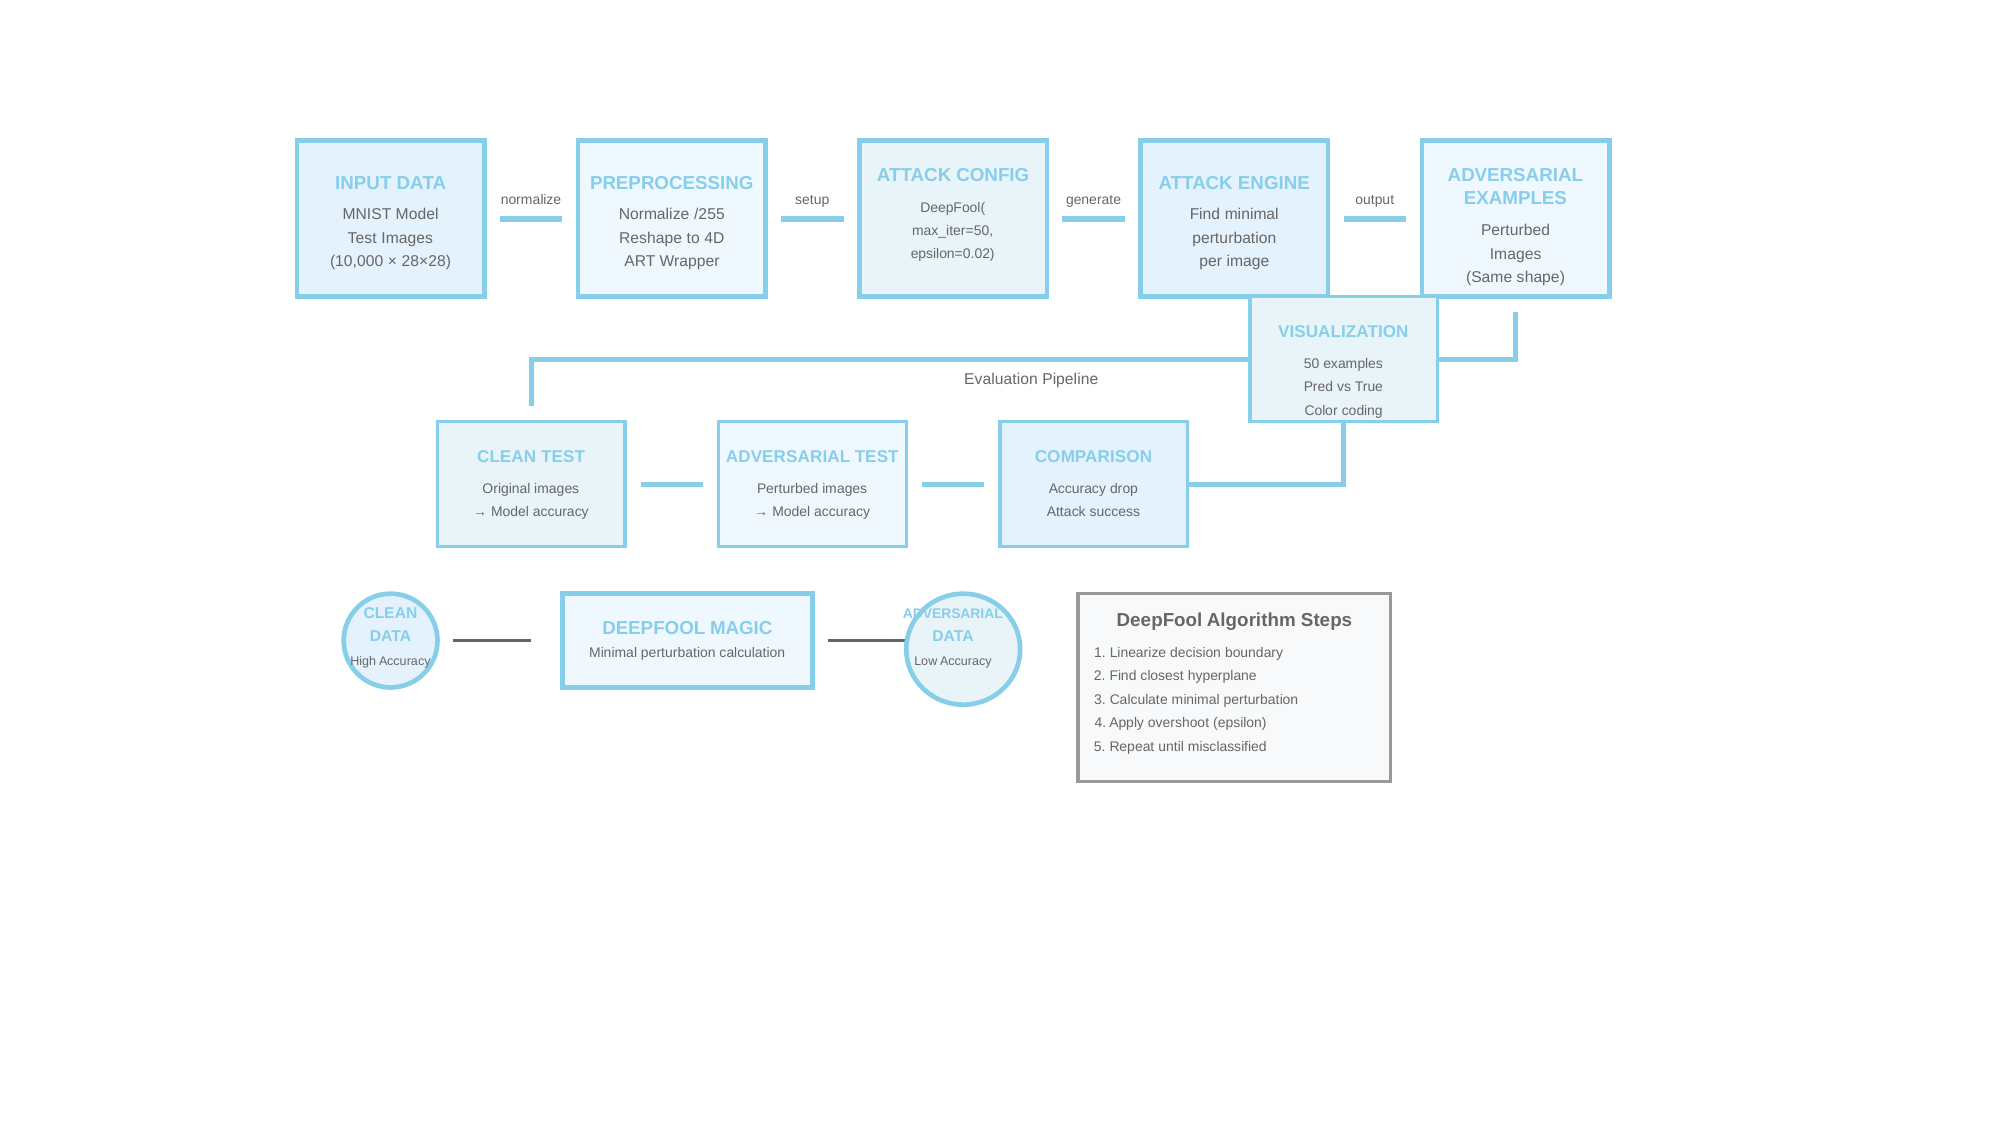

ATTACK CONFIG
ADVERSARIAL
INPUT DATA
PREPROCESSING
ATTACK ENGINE
EXAMPLES
normalize
setup
generate
output
DeepFool(
MNIST Model
Normalize /255
Find minimal
Perturbed
max_iter=50,

Test Images
Reshape to 4D
perturbation
Images
epsilon=0.02)
(10,000 × 28×28)
ART Wrapper
per image
(Same shape)

VISUALIZATION
50 examples
Evaluation Pipeline
Pred vs True
Color coding

CLEAN TEST
ADVERSARIAL TEST
COMPARISON
Original images
Perturbed images
Accuracy drop

→ Model accuracy
→ Model accuracy
Attack success

CLEAN
ADVERSARIAL
DeepFool Algorithm Steps
DEEPFOOL MAGIC
DATA
DATA
Minimal perturbation calculation
1. Linearize decision boundary

High Accuracy
Low Accuracy
2. Find closest hyperplane
3. Calculate minimal perturbation
4. Apply overshoot (epsilon)
5. Repeat until misclassified